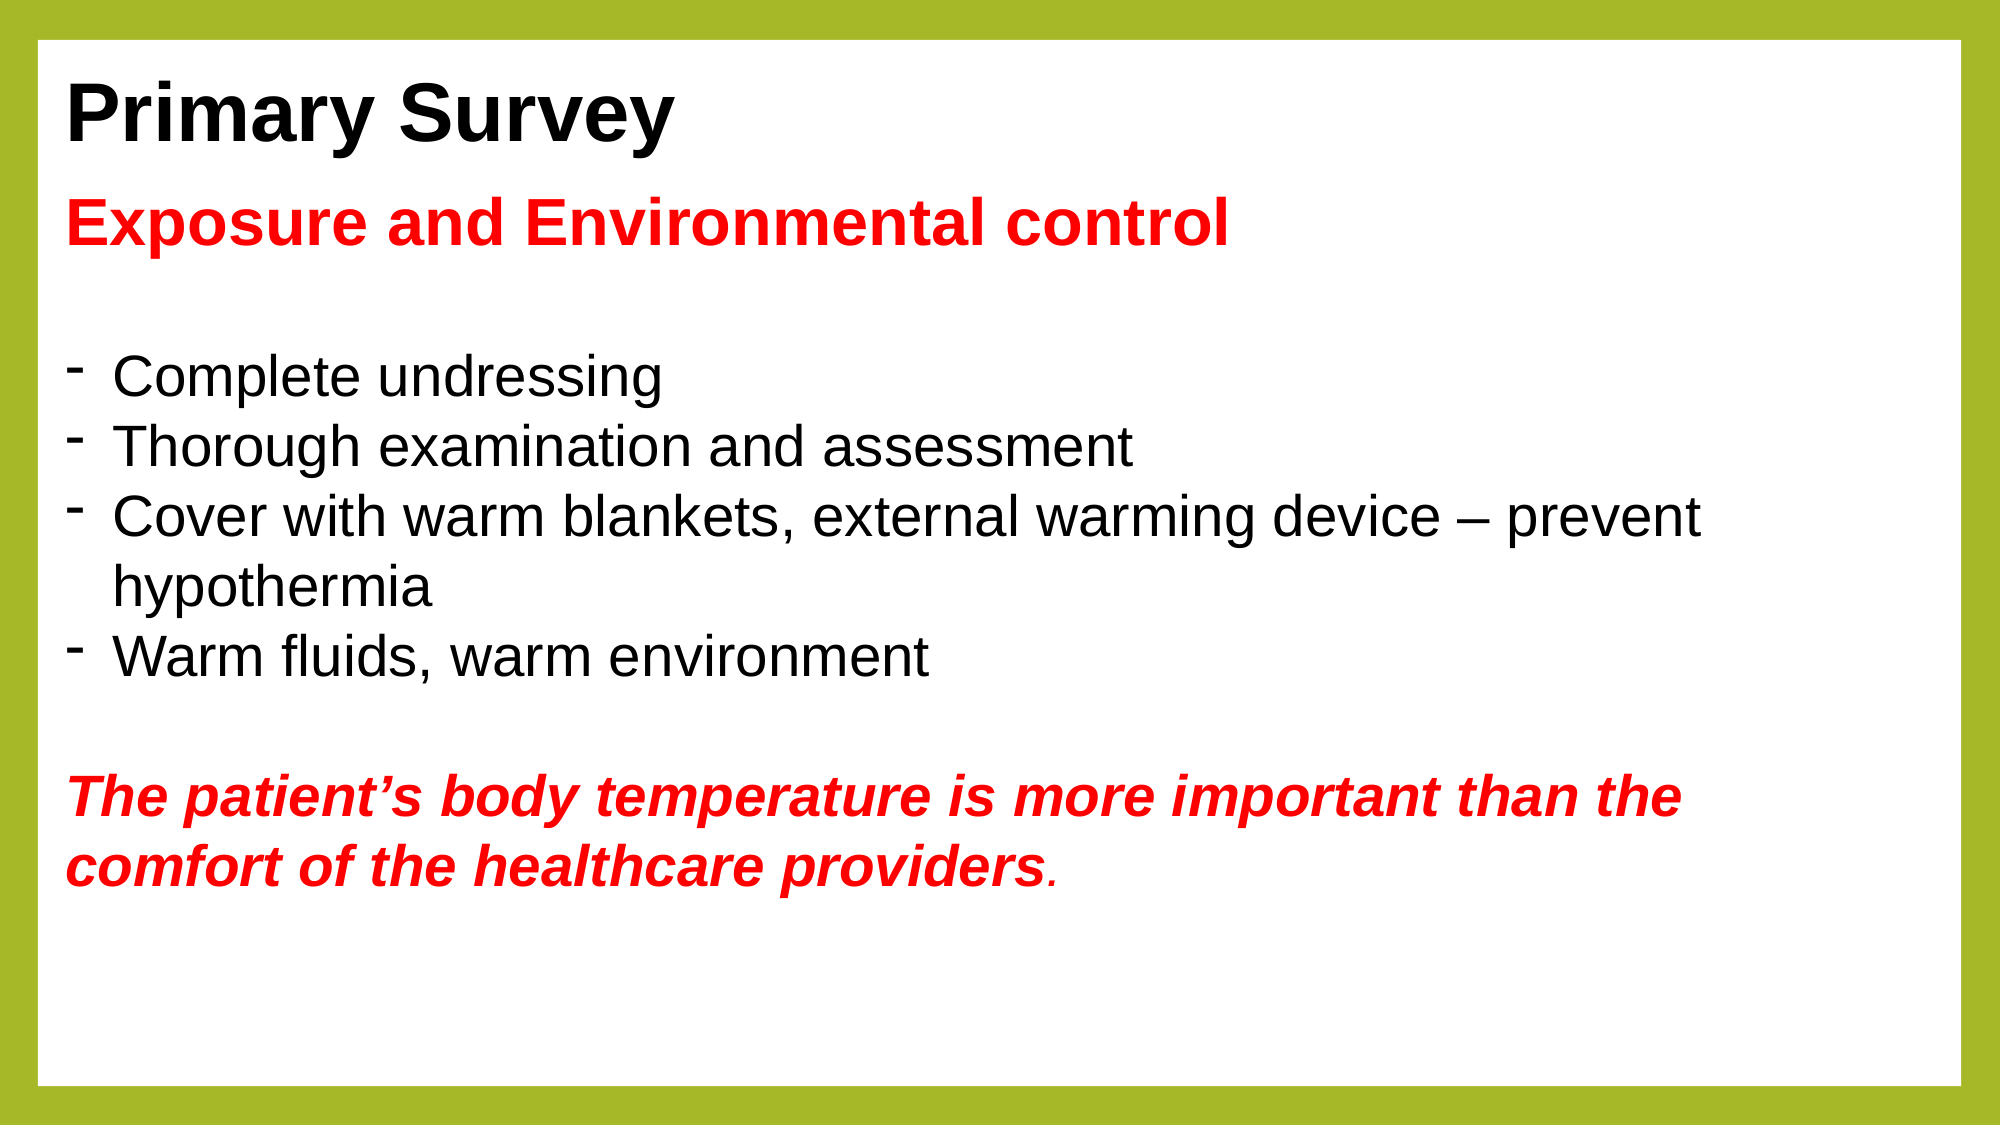

Primary Survey
Exposure and Environmental control

Complete undressing
Thorough examination and assessment
Cover with warm blankets, external warming device – prevent hypothermia
Warm fluids, warm environment

The patient’s body temperature is more important than the comfort of the healthcare providers.